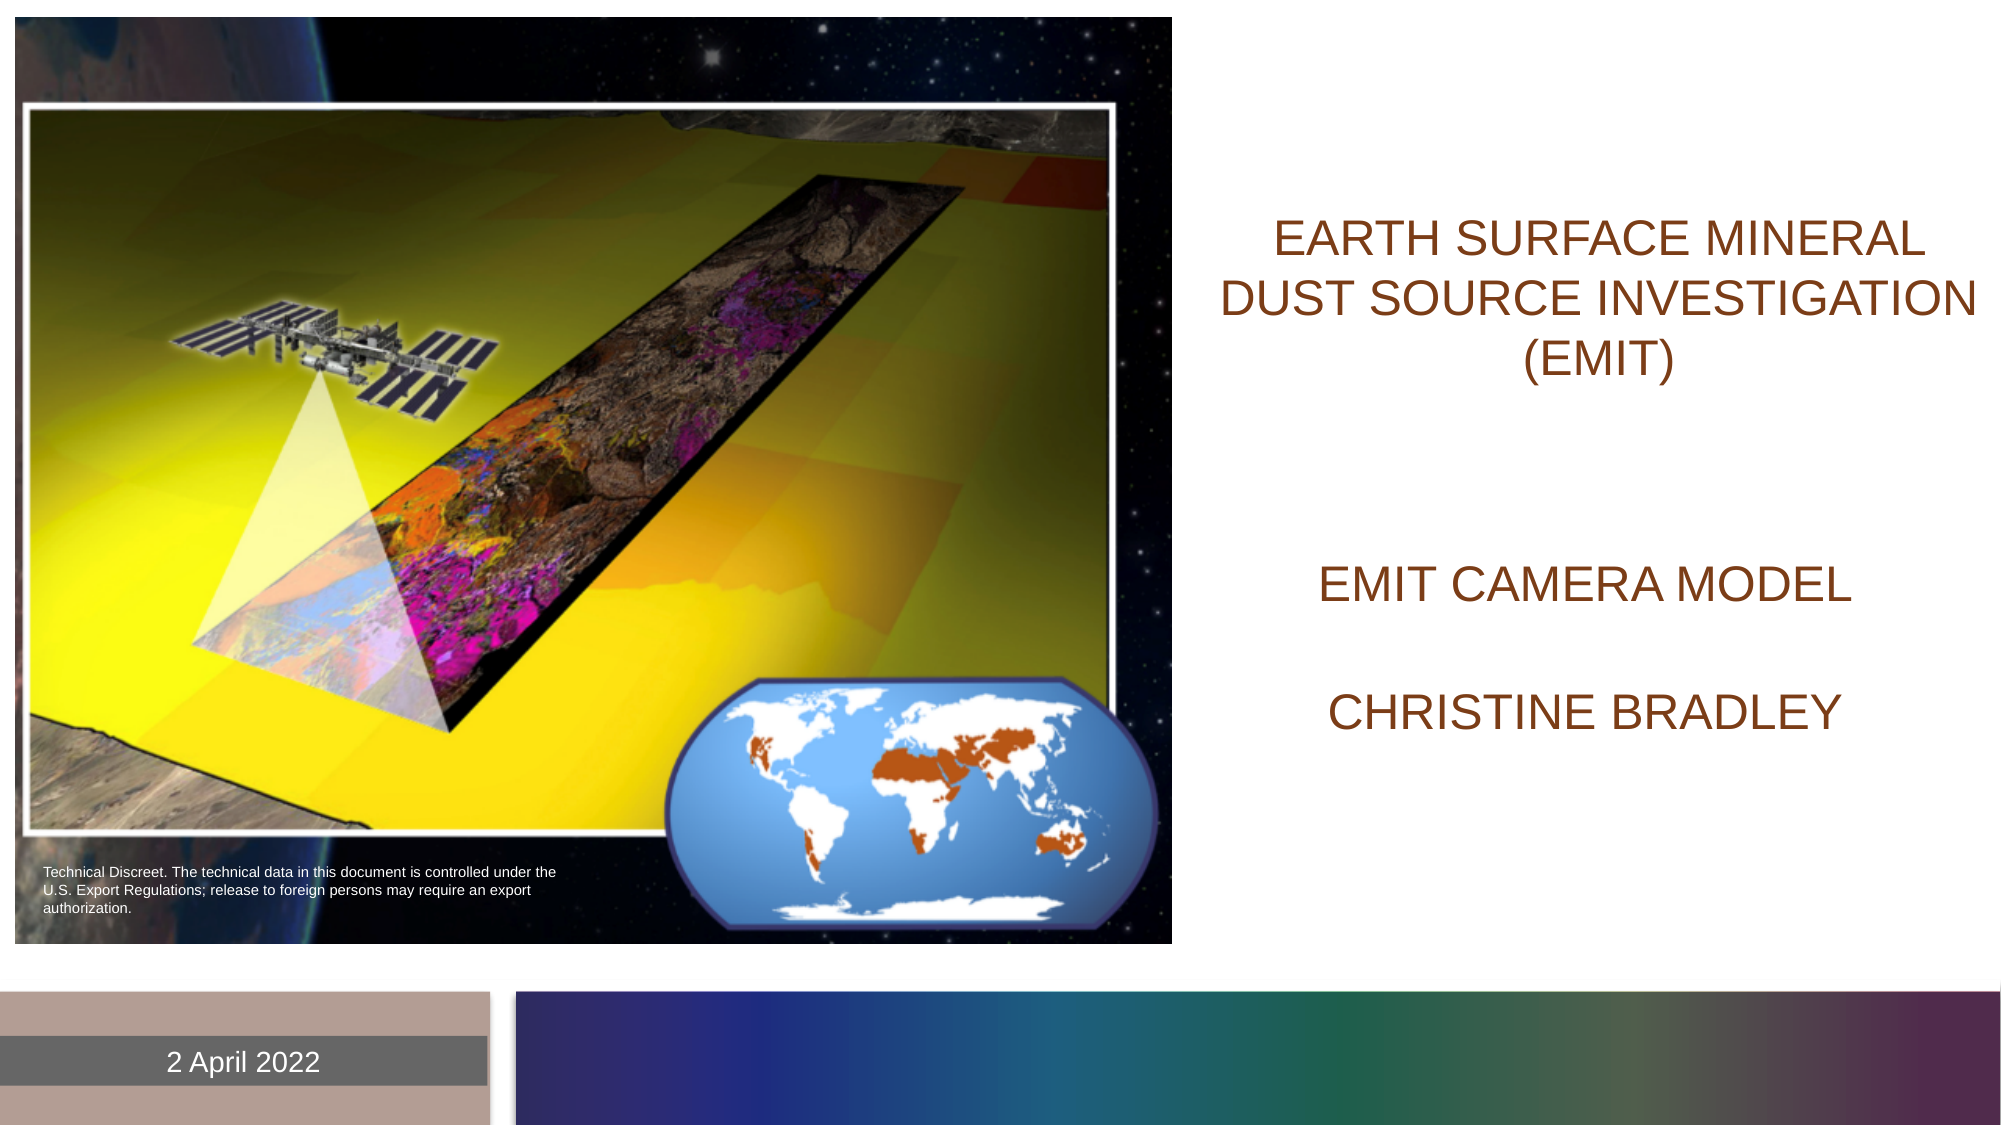

EMIT Camera Model

Christine Bradley
2 April 2022